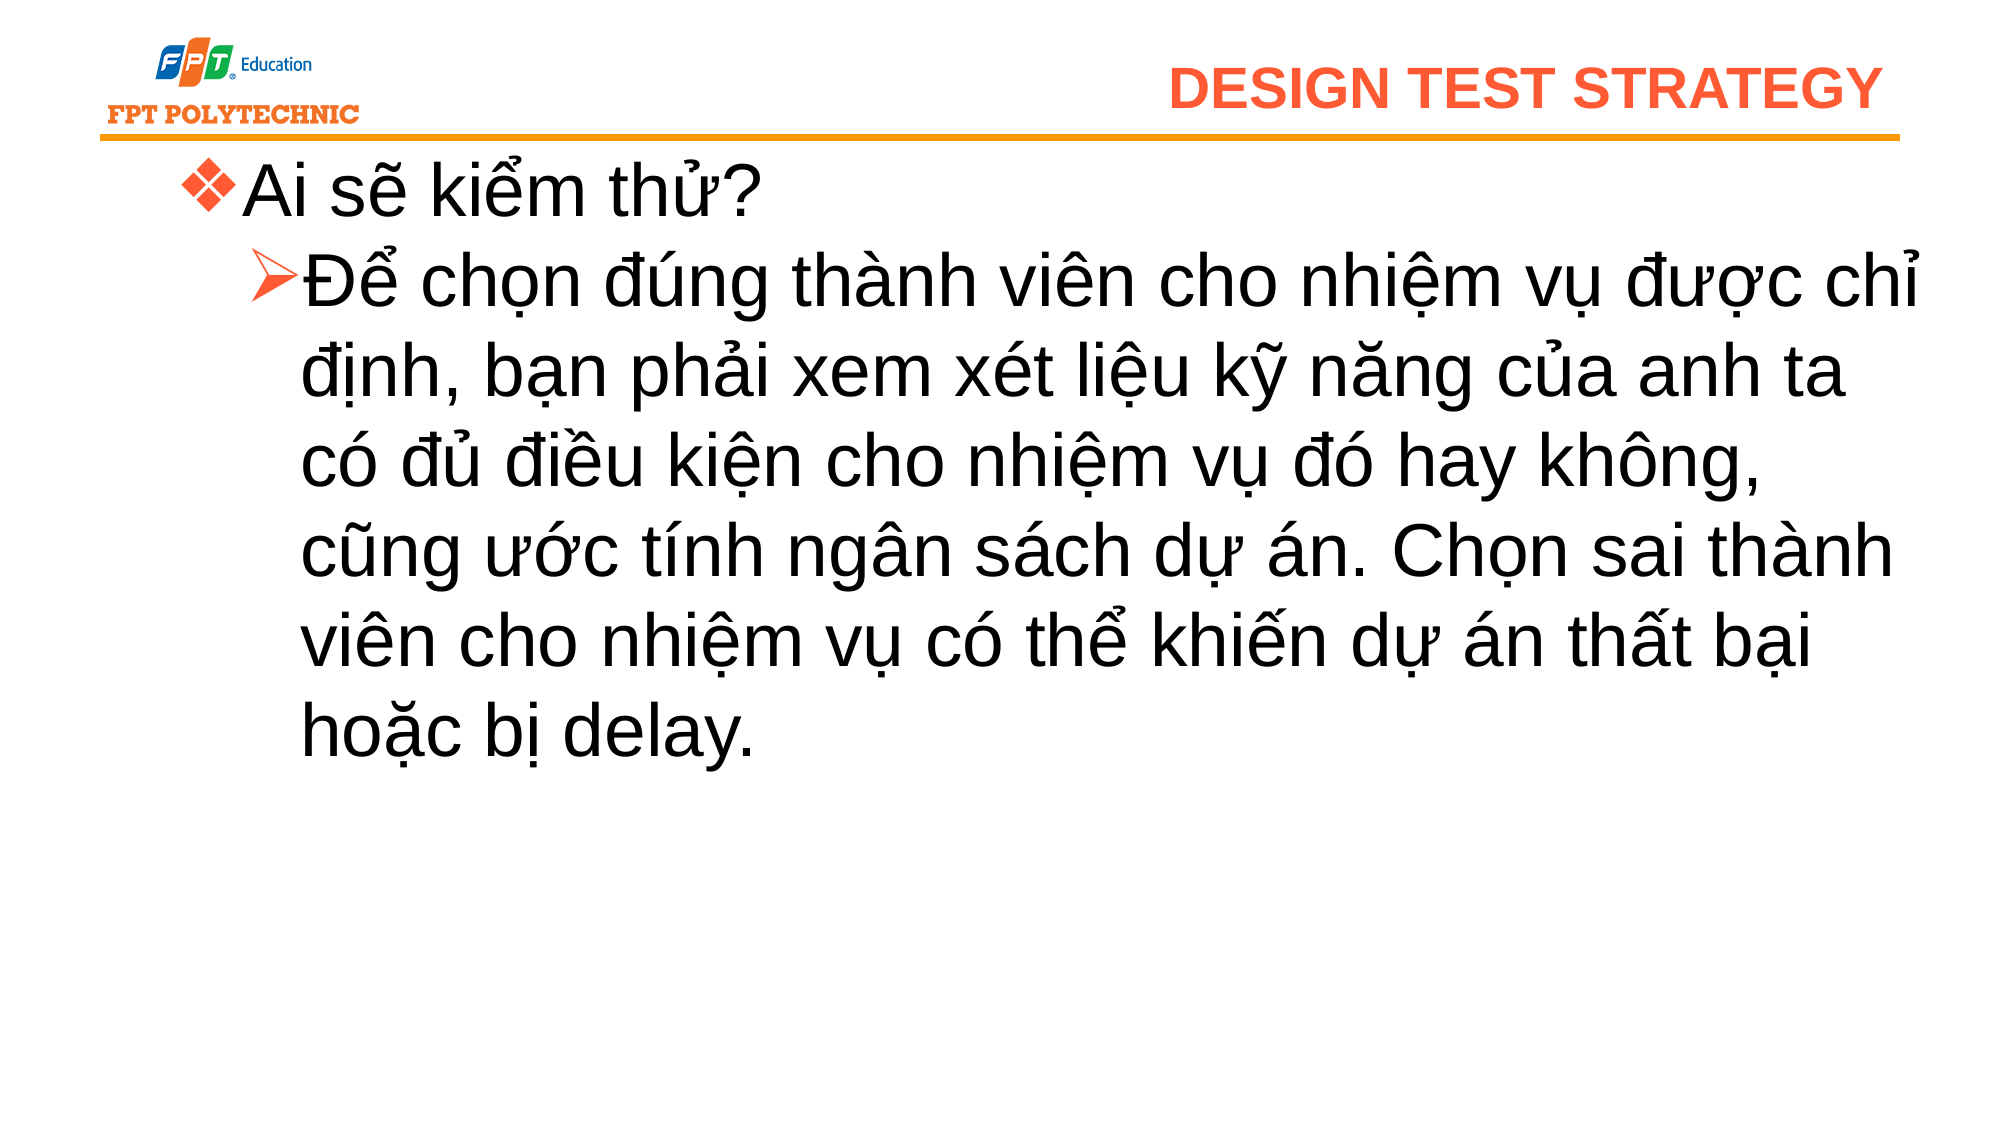

# design test strategy
Ai sẽ kiểm thử?
Để chọn đúng thành viên cho nhiệm vụ được chỉ định, bạn phải xem xét liệu kỹ năng của anh ta có đủ điều kiện cho nhiệm vụ đó hay không, cũng ước tính ngân sách dự án. Chọn sai thành viên cho nhiệm vụ có thể khiến dự án thất bại hoặc bị delay.